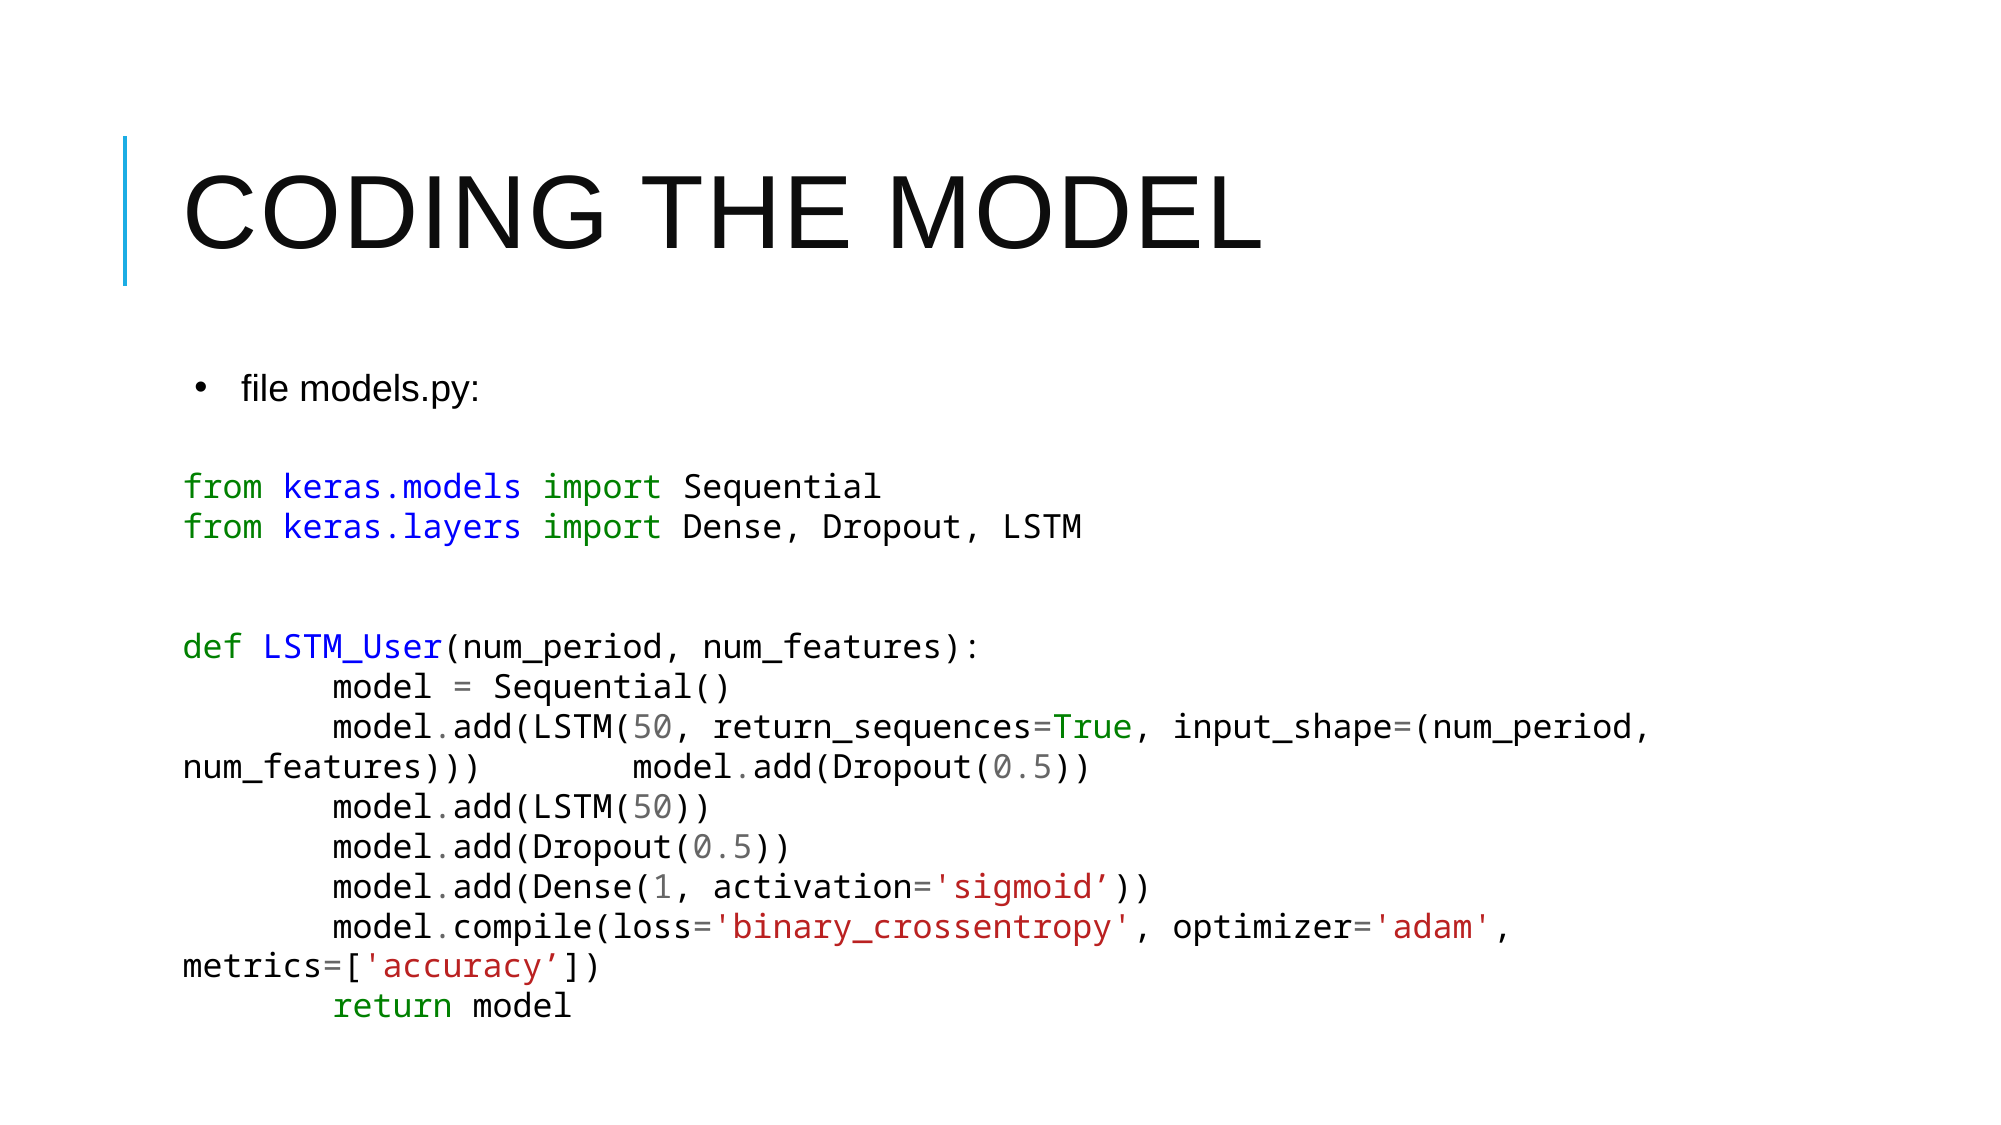

# Coding the model
file models.py:

from keras.models import Sequential
from keras.layers import Dense, Dropout, LSTM

def LSTM_User(num_period, num_features):
	model = Sequential()
	model.add(LSTM(50, return_sequences=True, input_shape=(num_period, num_features))) 	model.add(Dropout(0.5))
	model.add(LSTM(50))
	model.add(Dropout(0.5))
	model.add(Dense(1, activation='sigmoid’))
	model.compile(loss='binary_crossentropy', optimizer='adam', metrics=['accuracy’])
	return model